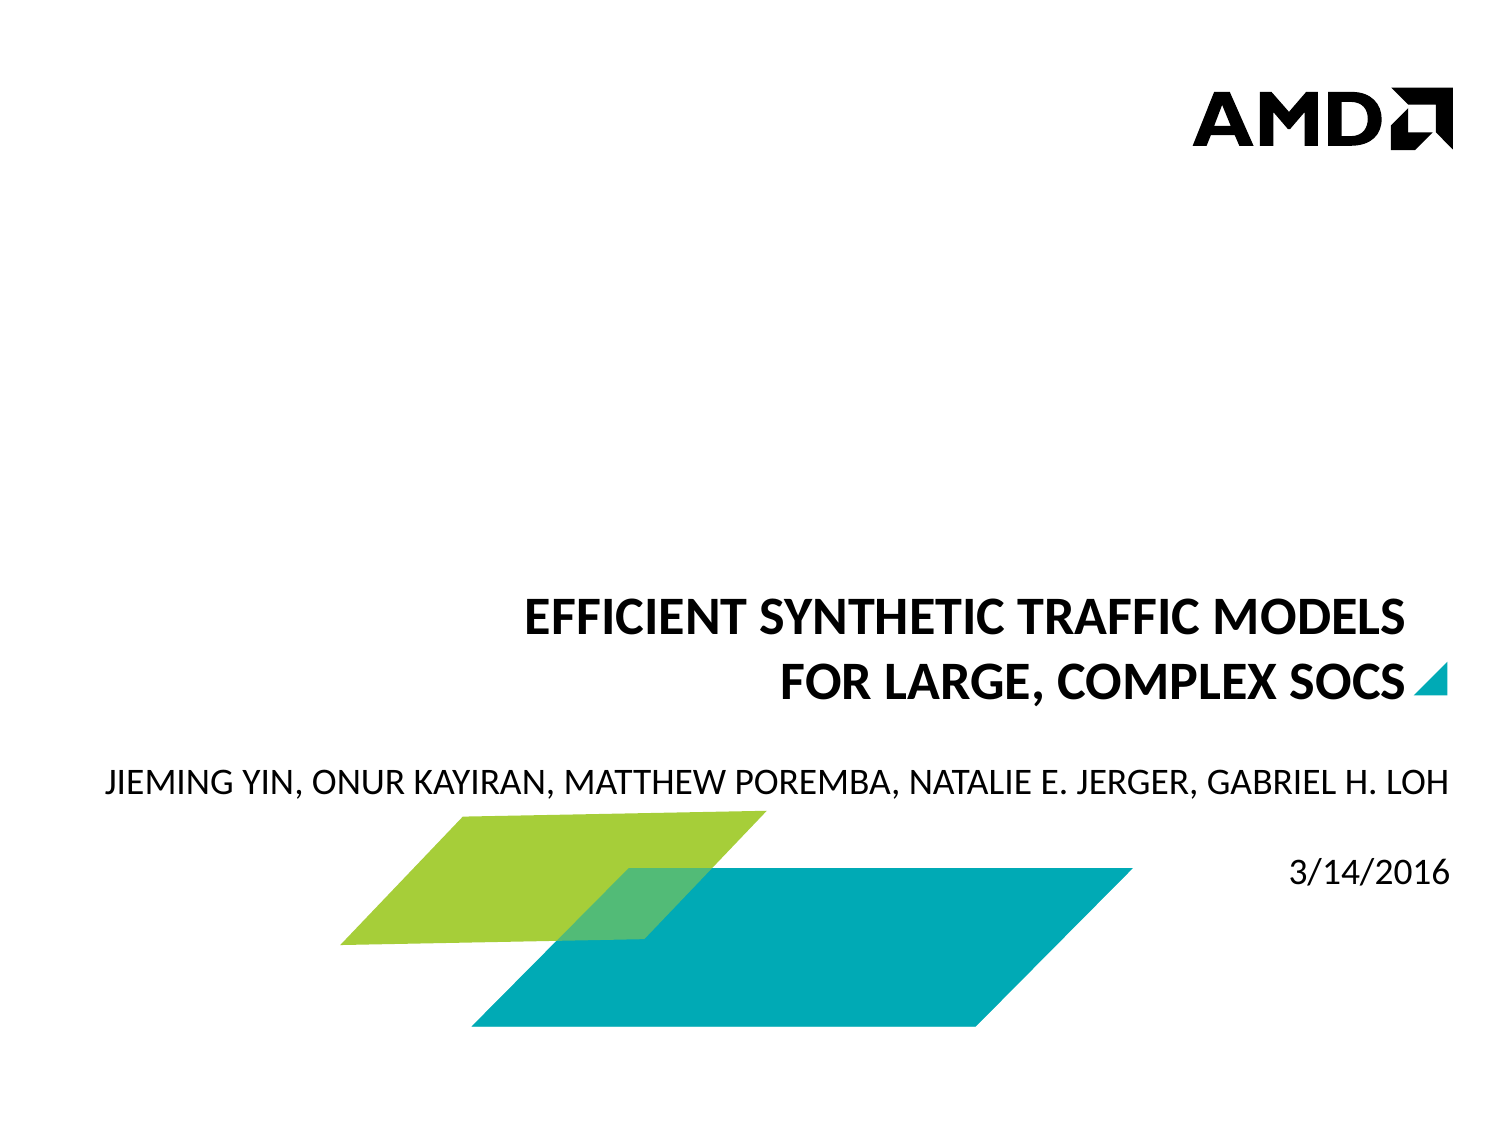

# Efficient Synthetic Traffic Models for Large, Complex SoCs

Jieming Yin, Onur Kayiran, Matthew Poremba, Natalie E. Jerger, Gabriel H. Loh

3/14/2016